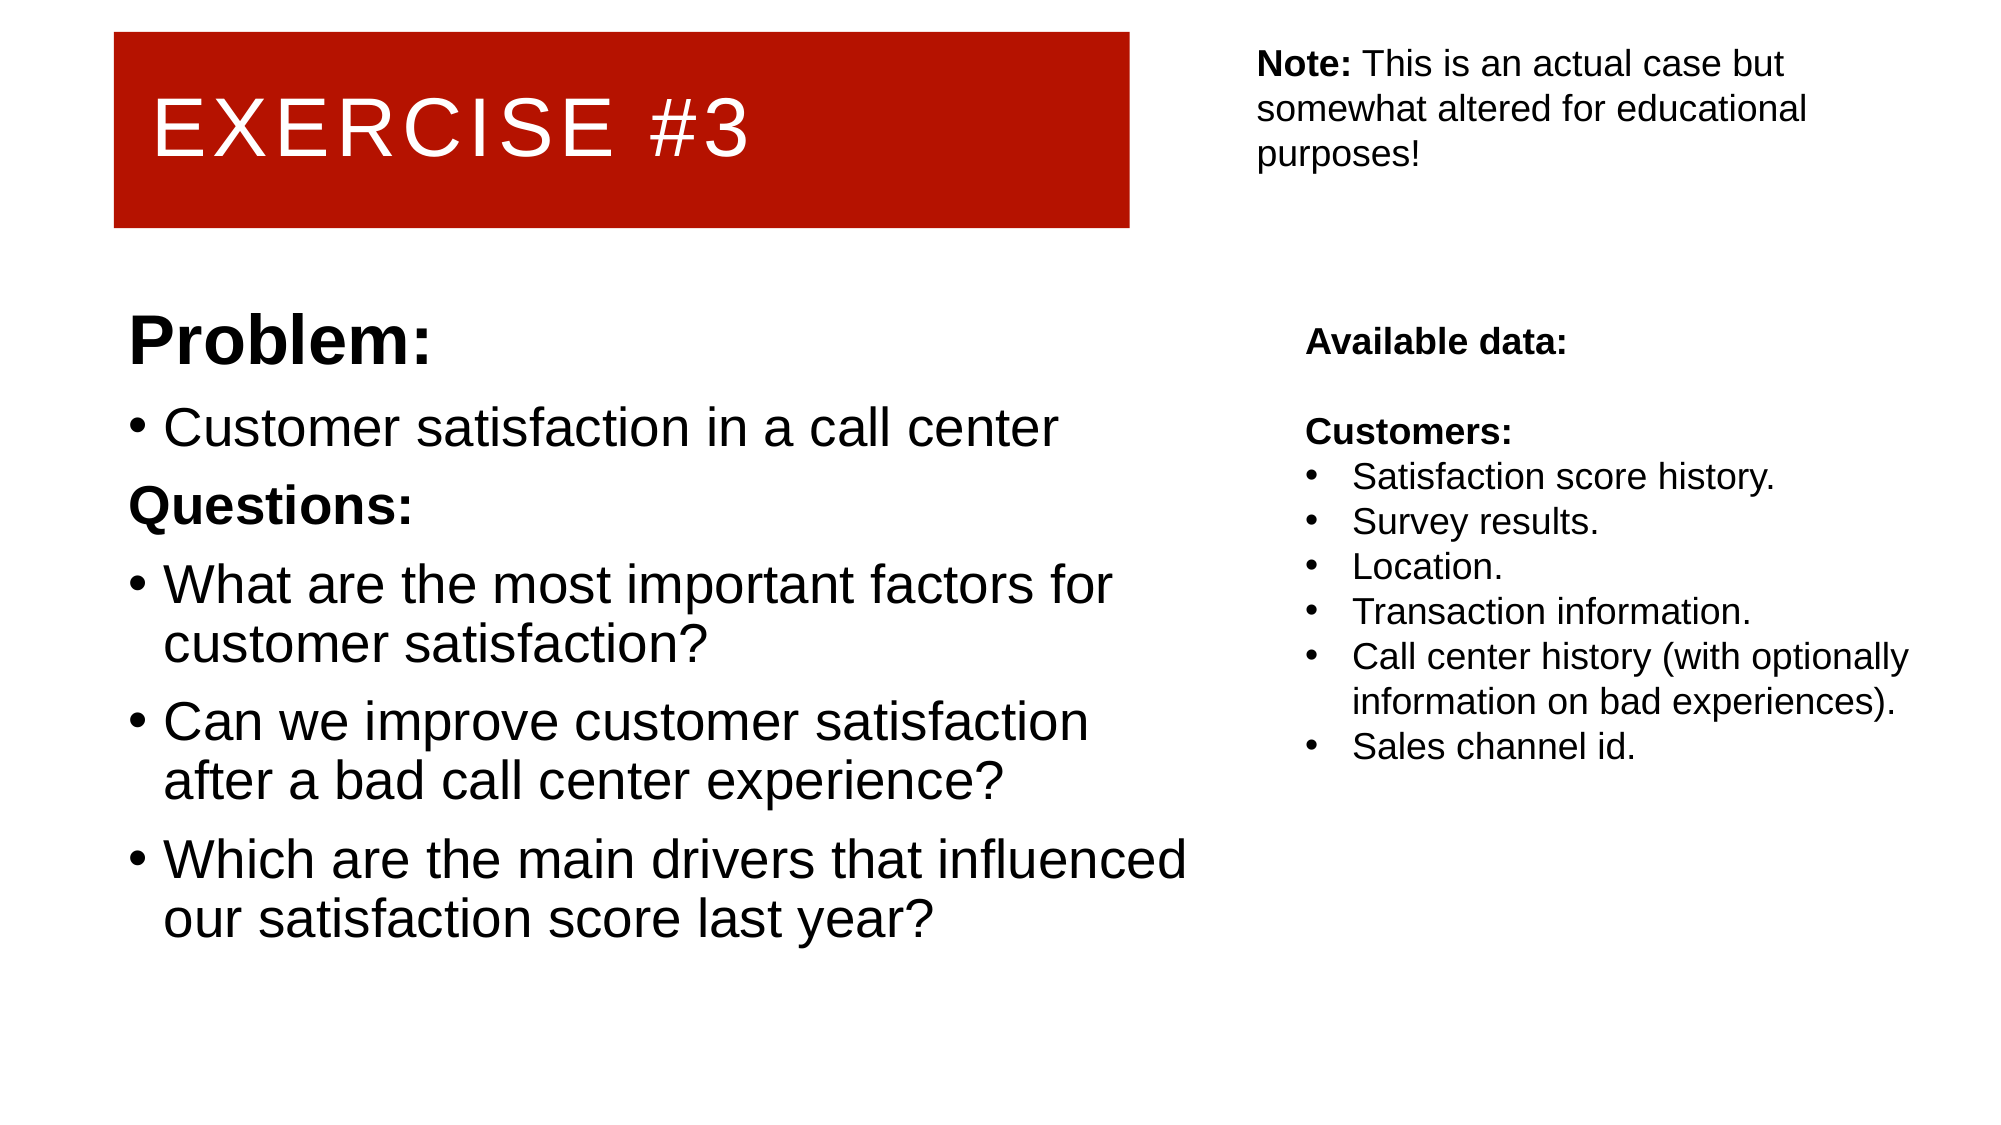

# Exercise #3
Note: This is an actual case but somewhat altered for educational purposes!
Problem:
Customer satisfaction in a call center
Questions:
What are the most important factors for customer satisfaction?
Can we improve customer satisfaction after a bad call center experience?
Which are the main drivers that influenced our satisfaction score last year?

Available data:

Customers:
Satisfaction score history.
Survey results.
Location.
Transaction information.
Call center history (with optionally information on bad experiences).
Sales channel id.

117